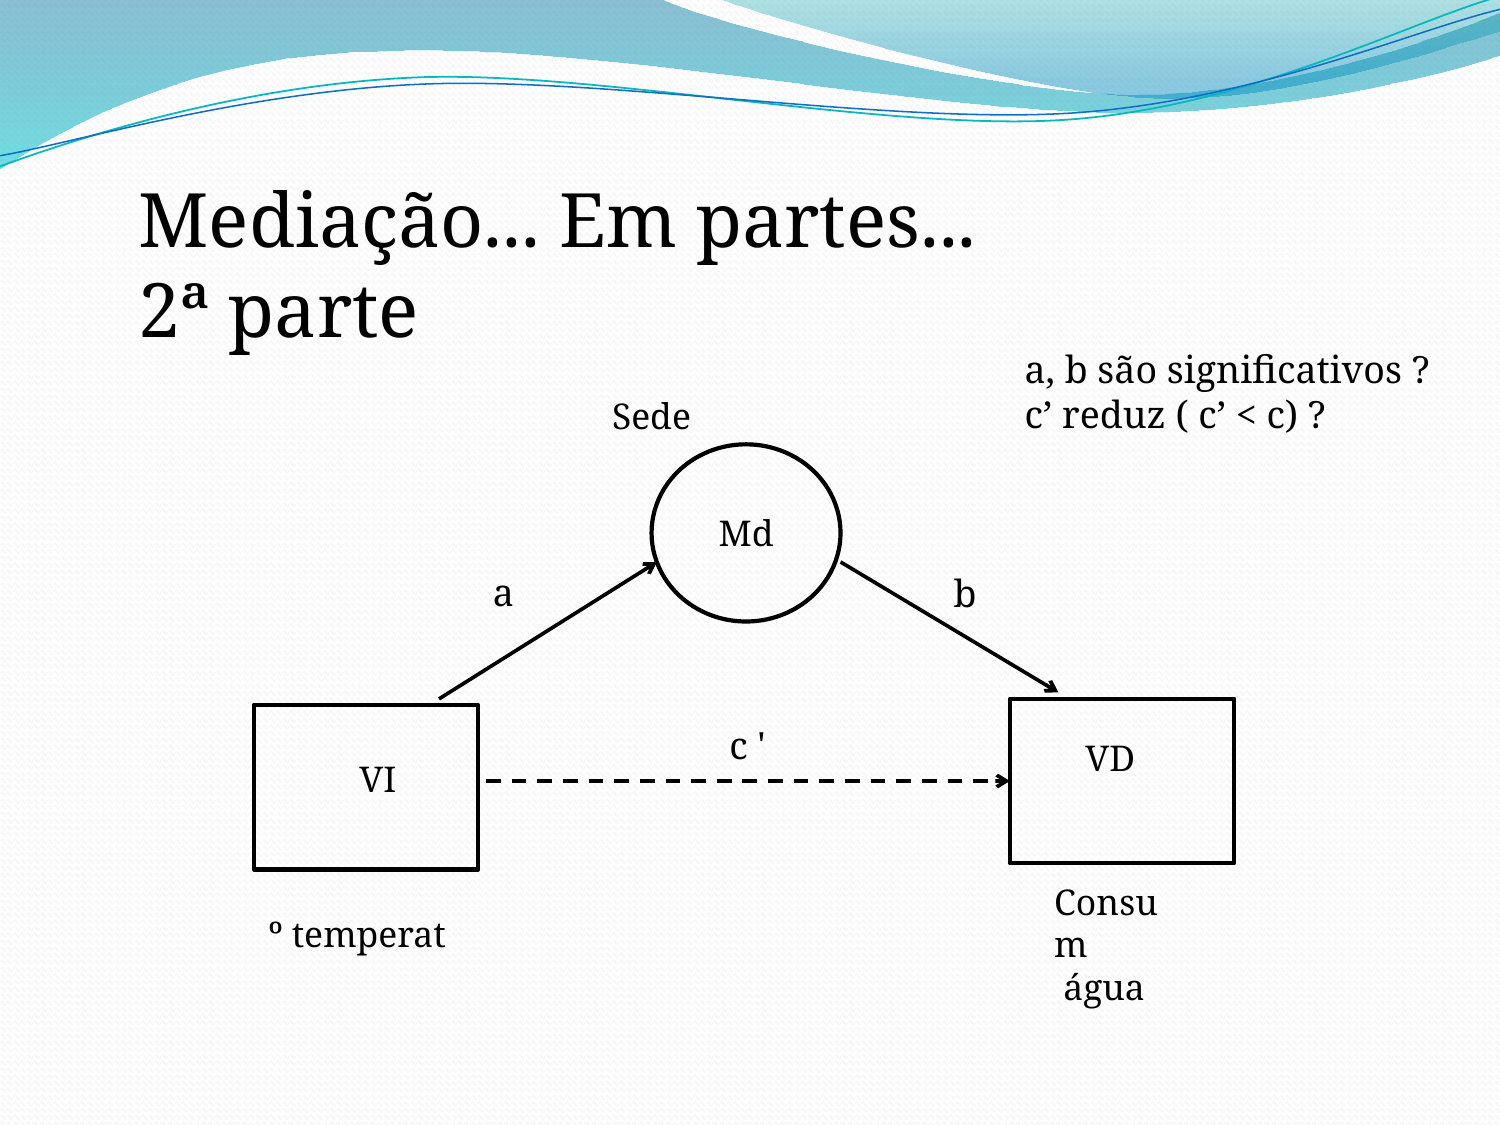

Mediação... Em partes...
2ª parte
a, b são significativos ?
c’ reduz ( c’ < c) ?
Sede

Md
a
b

c '
VD
VI
Consum
 água
º temperat